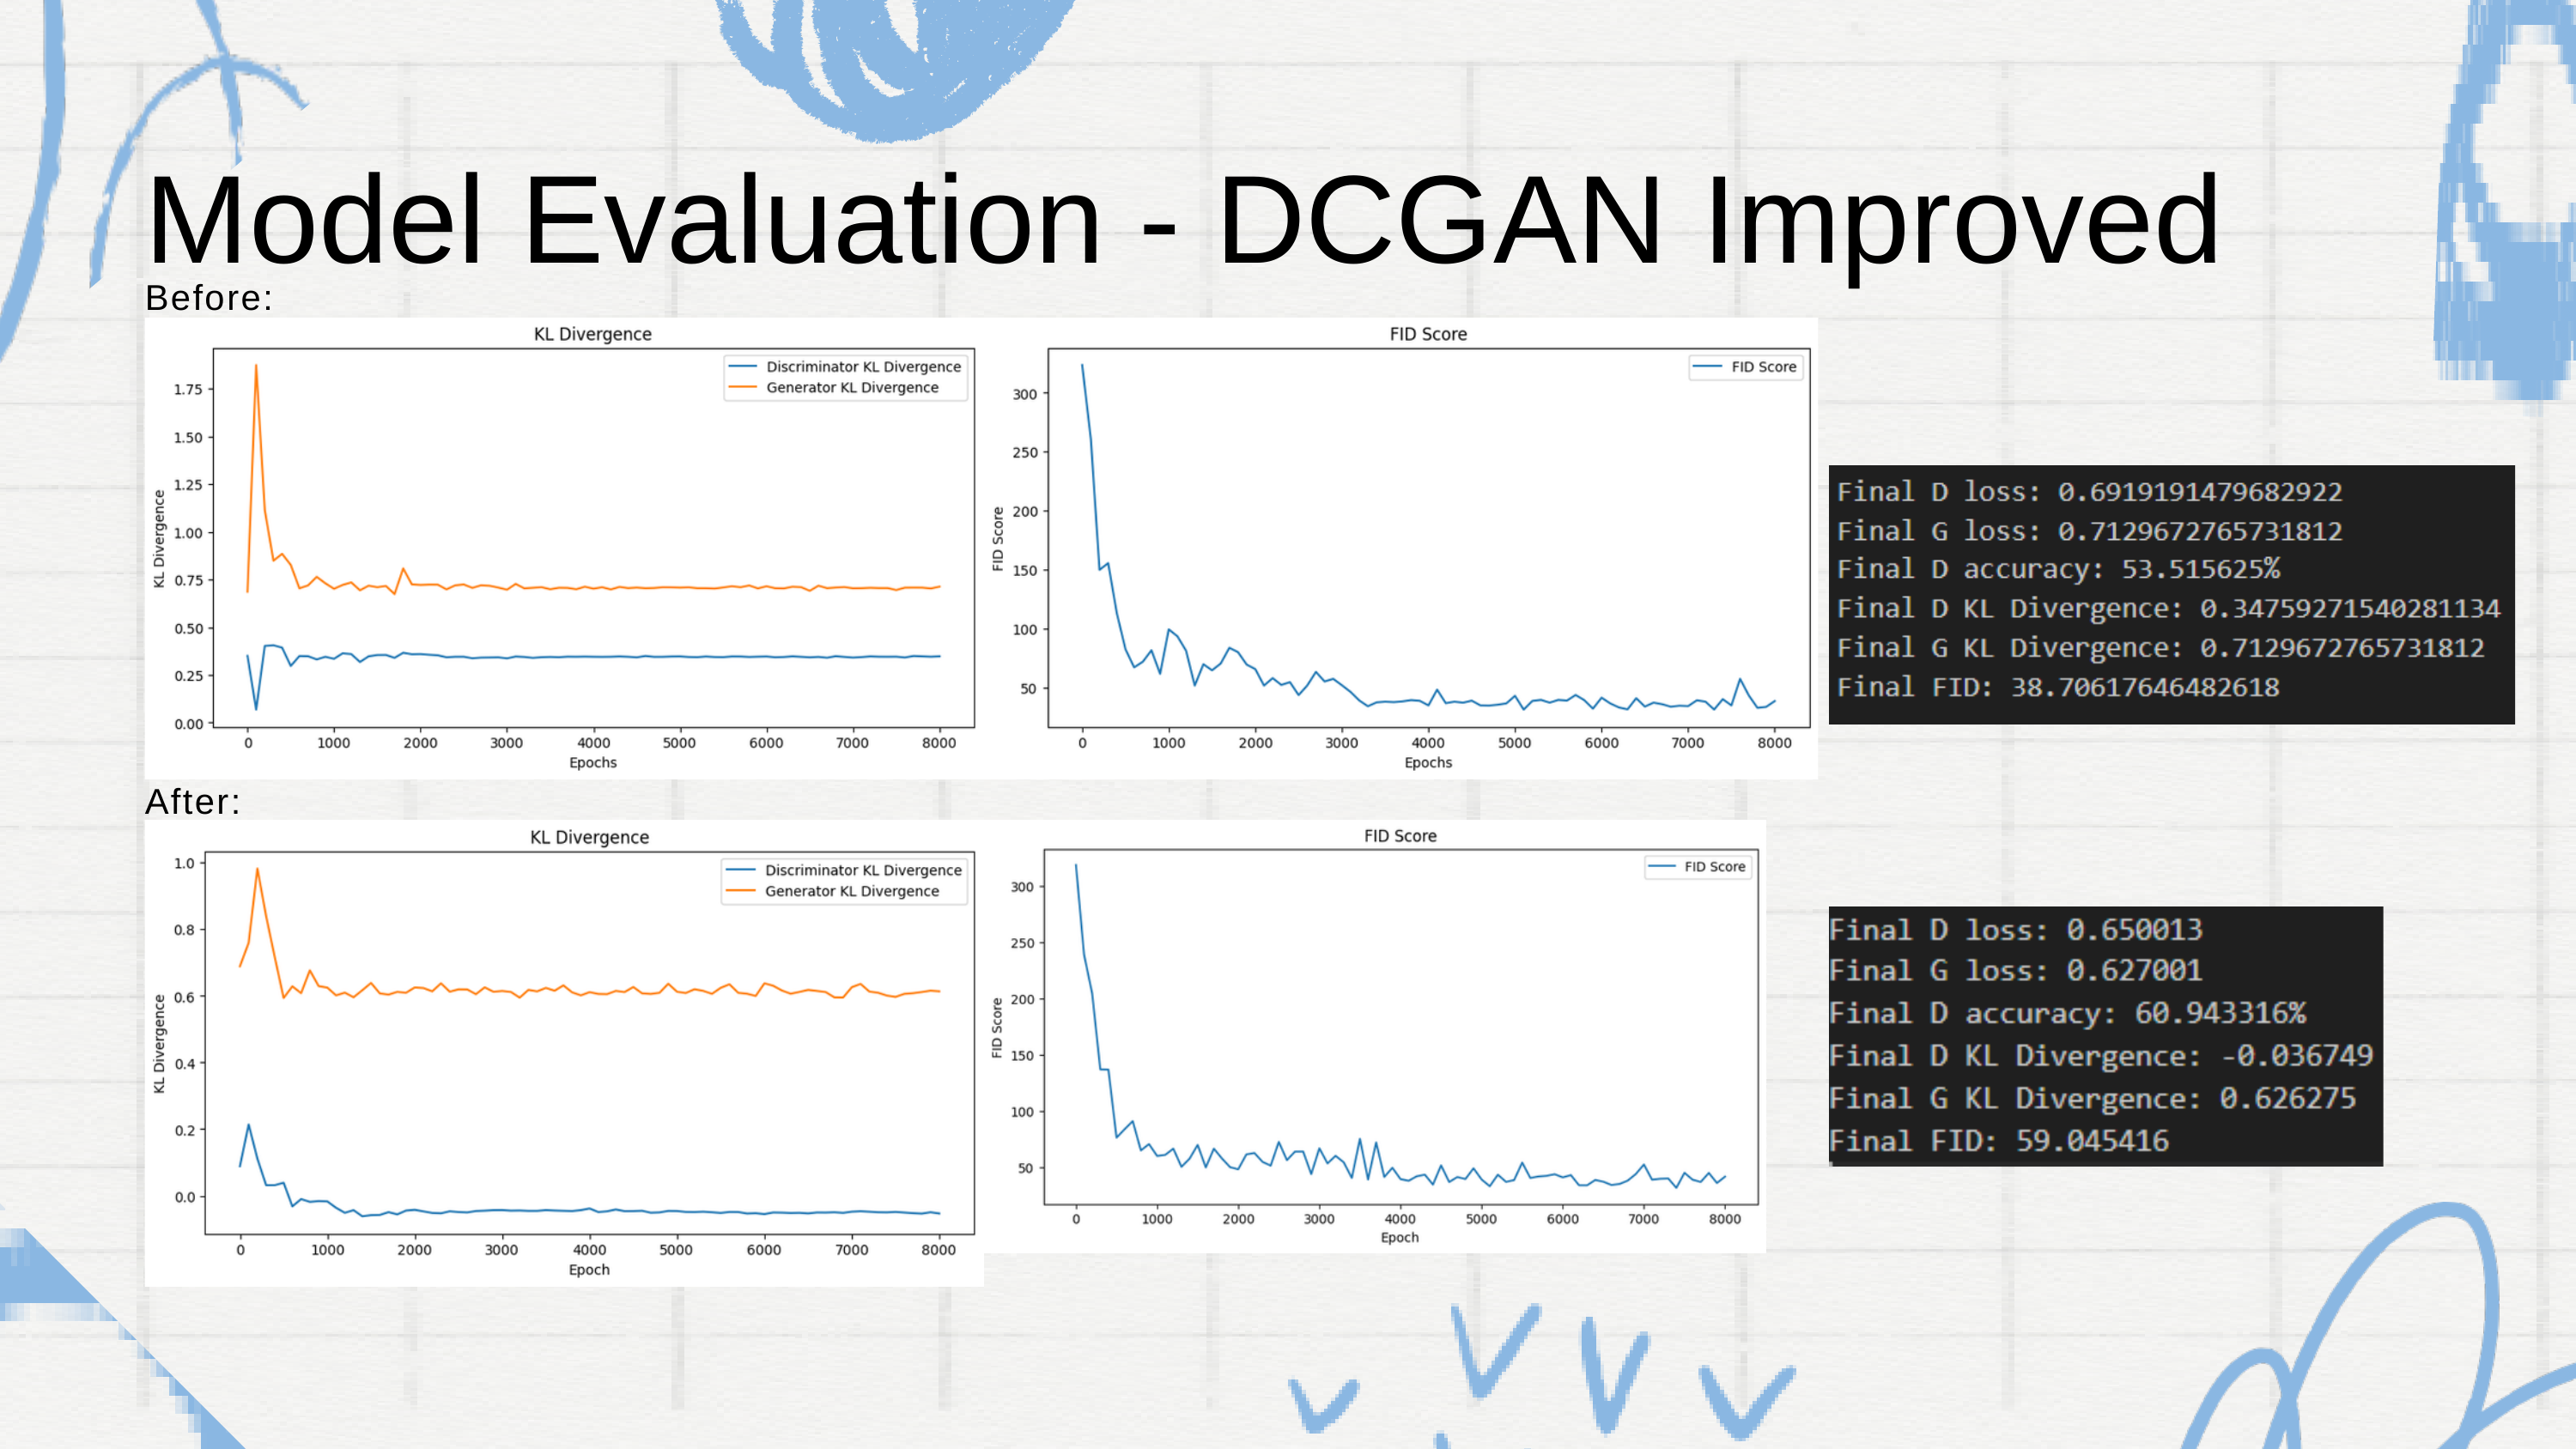

Model Evaluation - DCGAN Improved
Before:

After: